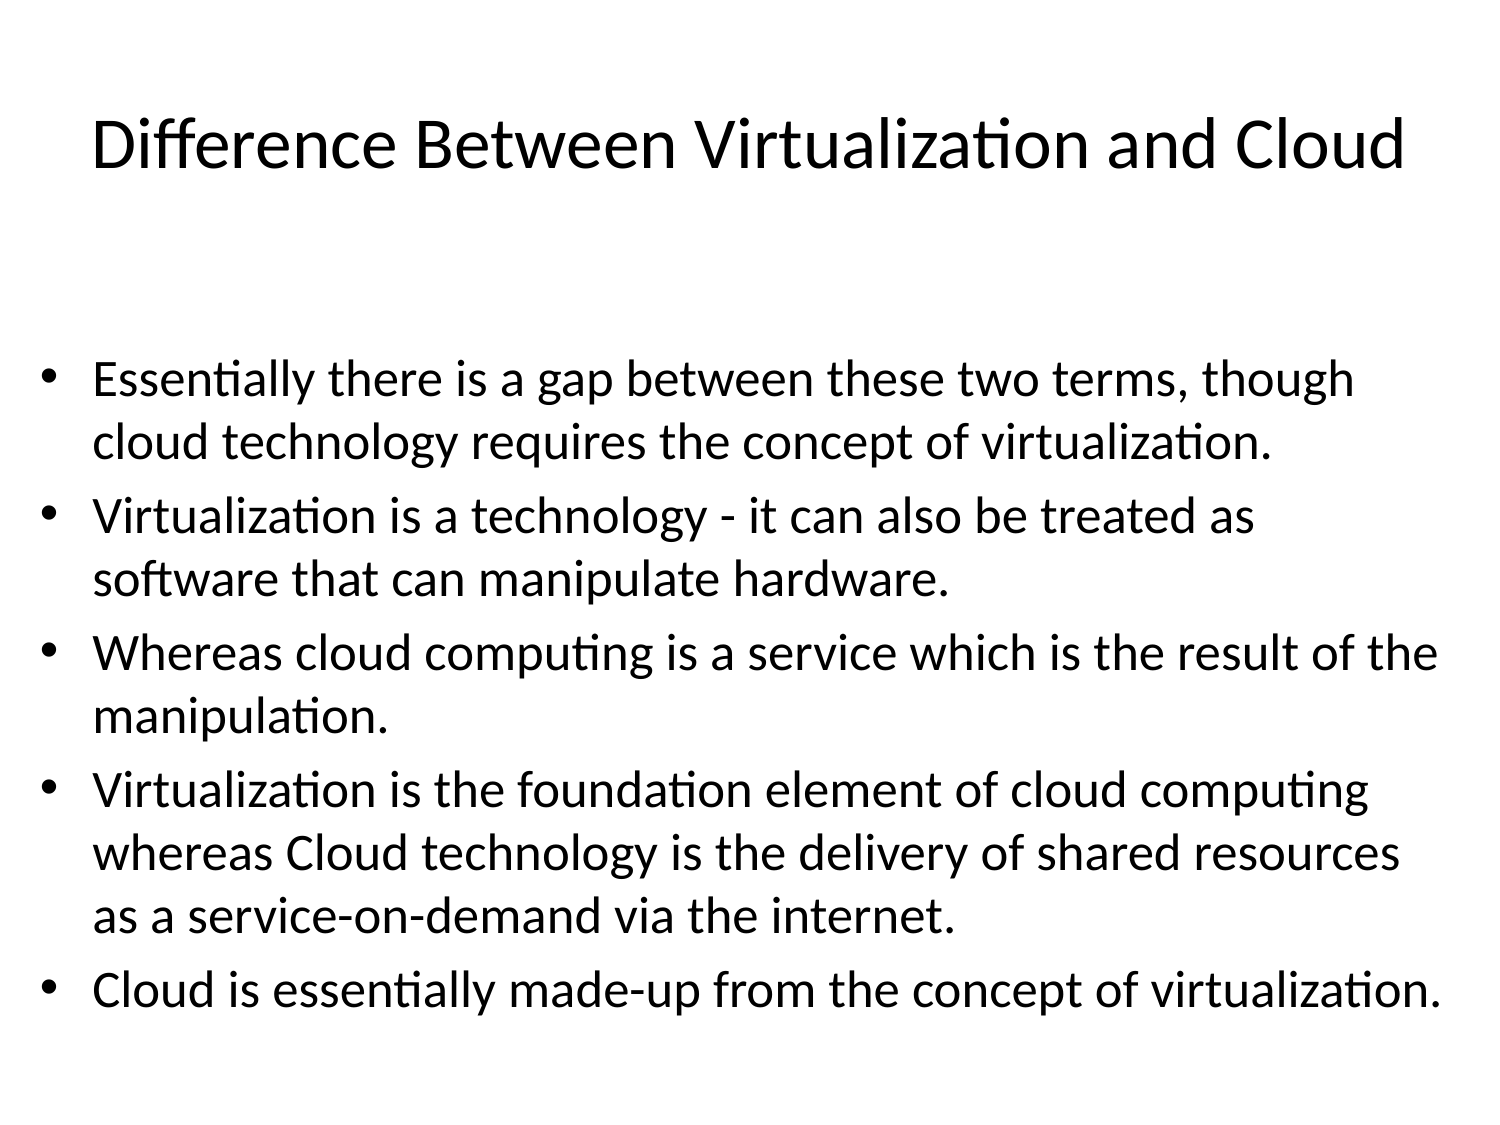

# Difference Between Virtualization and Cloud

Essentially there is a gap between these two terms, though cloud technology requires the concept of virtualization.
Virtualization is a technology - it can also be treated as software that can manipulate hardware.
Whereas cloud computing is a service which is the result of the manipulation.
Virtualization is the foundation element of cloud computing whereas Cloud technology is the delivery of shared resources as a service-on-demand via the internet.
Cloud is essentially made-up from the concept of virtualization.